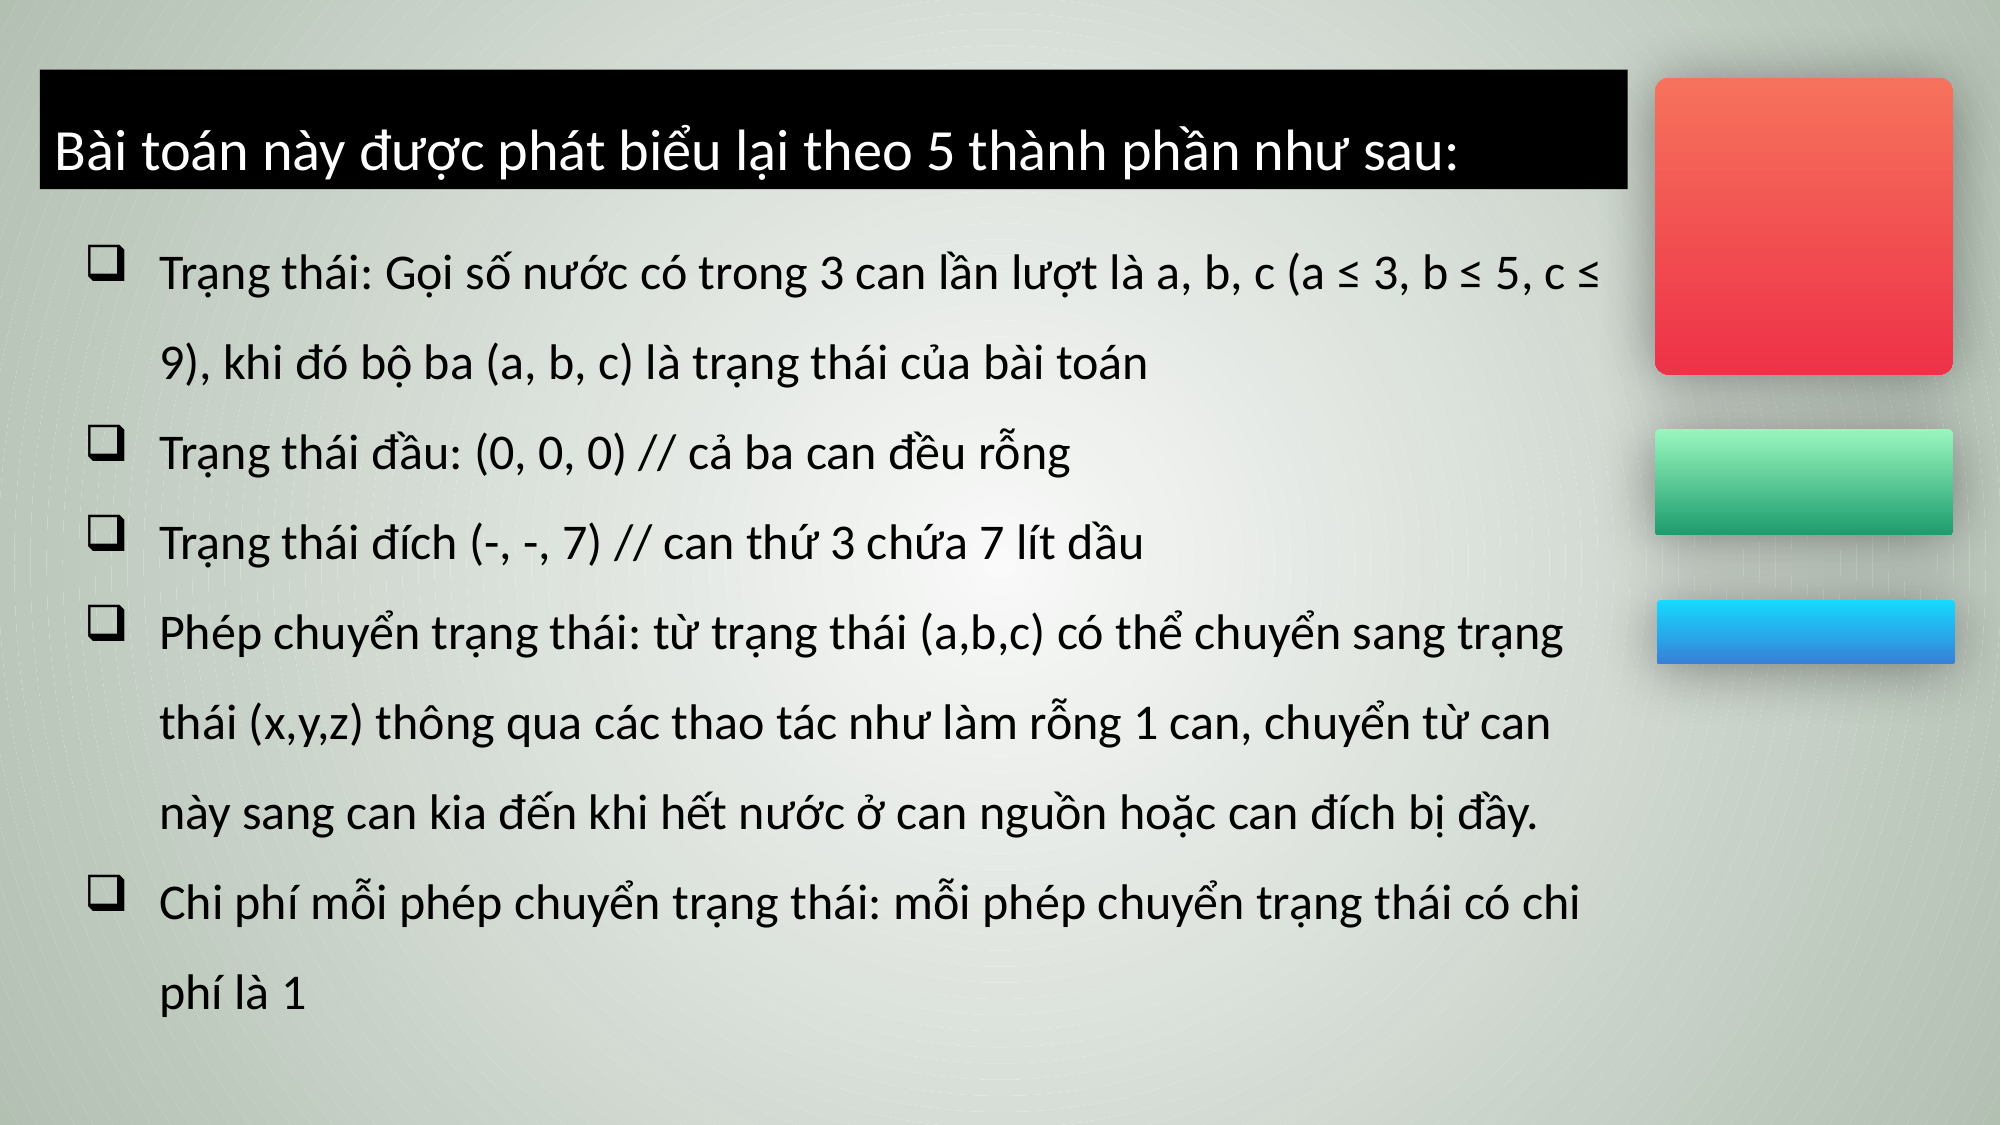

Bài toán này được phát biểu lại theo 5 thành phần như sau:

Trạng thái: Gọi số nước có trong 3 can lần lượt là a, b, c (a ≤ 3, b ≤ 5, c ≤ 9), khi đó bộ ba (a, b, c) là trạng thái của bài toán
Trạng thái đầu: (0, 0, 0) // cả ba can đều rỗng
Trạng thái đích (-, -, 7) // can thứ 3 chứa 7 lít dầu
Phép chuyển trạng thái: từ trạng thái (a,b,c) có thể chuyển sang trạng thái (x,y,z) thông qua các thao tác như làm rỗng 1 can, chuyển từ can này sang can kia đến khi hết nước ở can nguồn hoặc can đích bị đầy.
Chi phí mỗi phép chuyển trạng thái: mỗi phép chuyển trạng thái có chi phí là 1